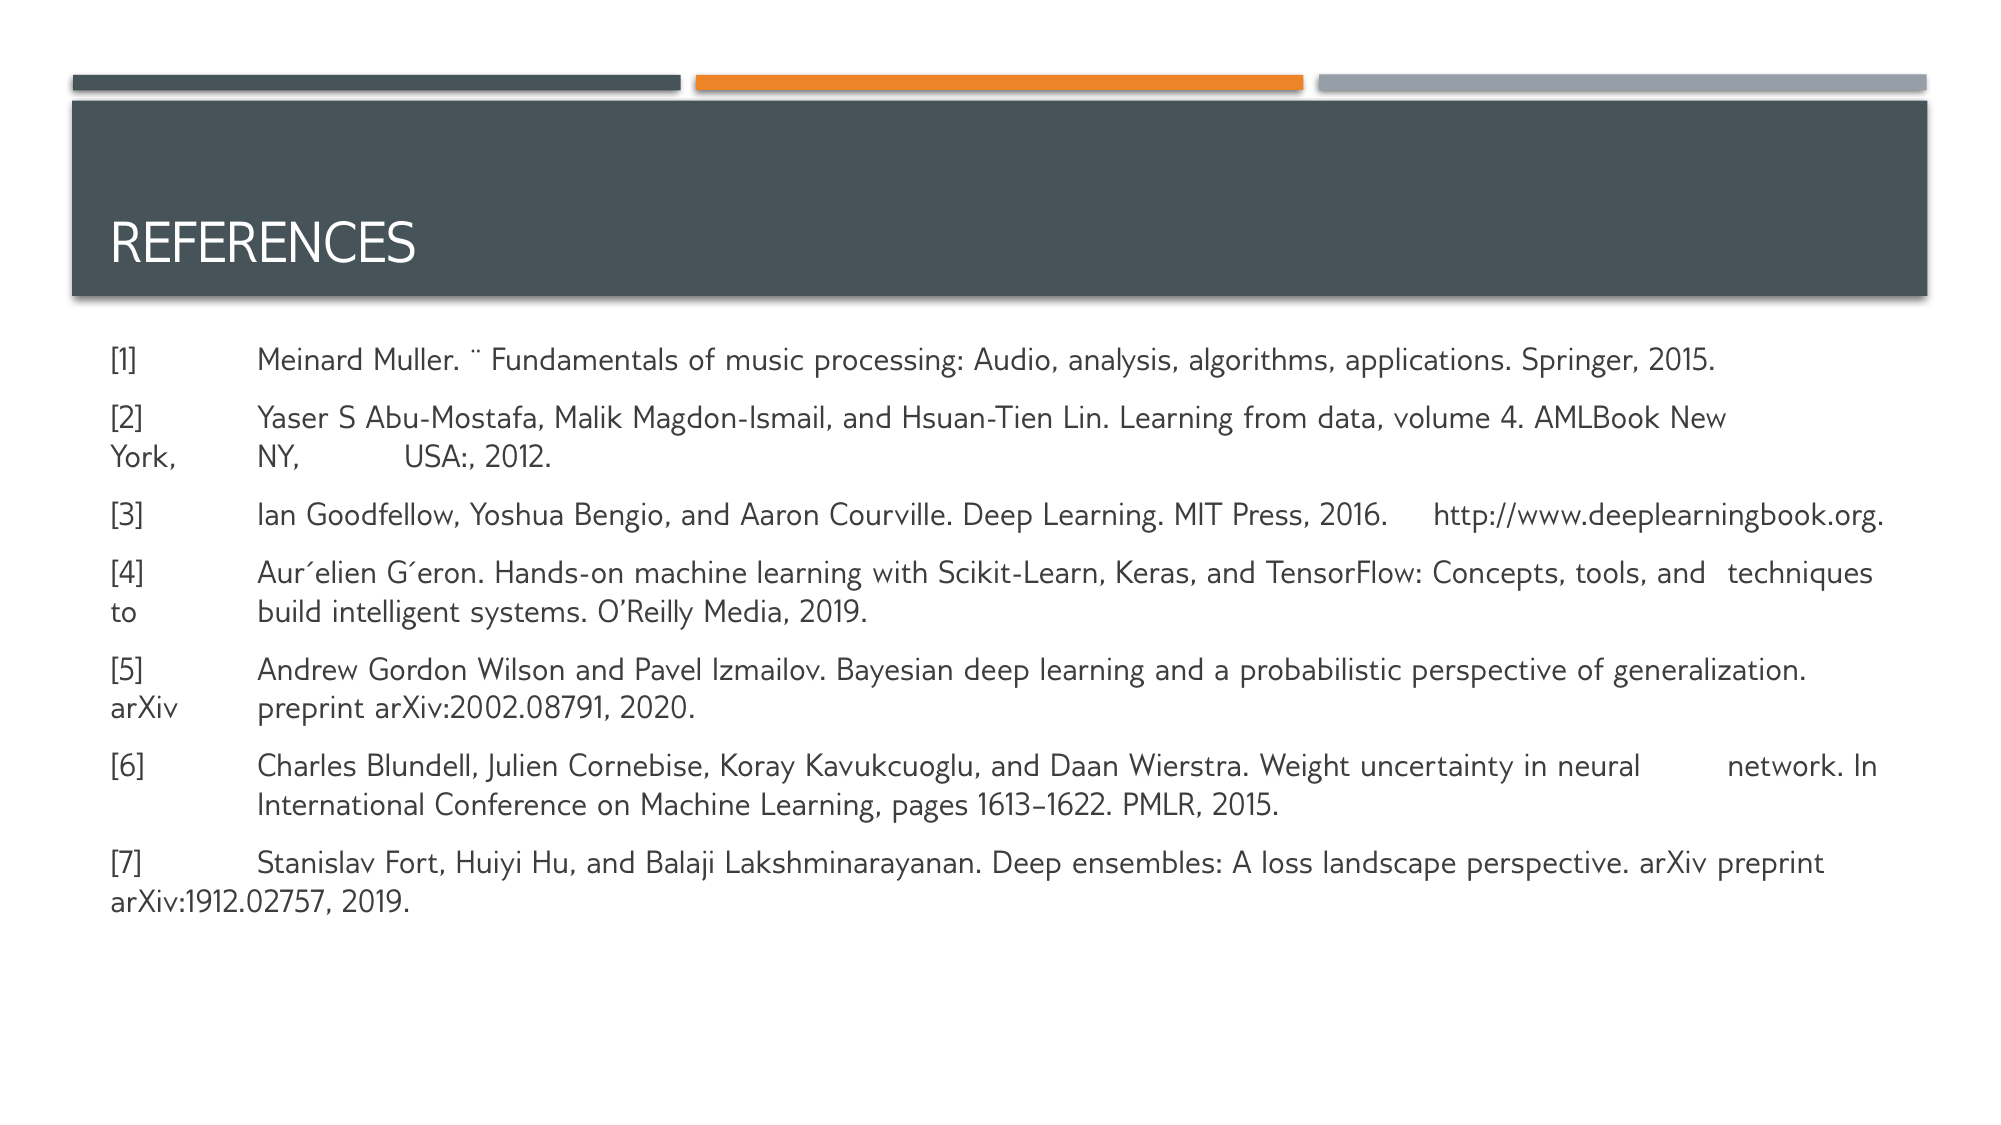

# References
[1] 	Meinard Muller. ¨ Fundamentals of music processing: Audio, analysis, algorithms, applications. Springer, 2015.
[2] 	Yaser S Abu-Mostafa, Malik Magdon-Ismail, and Hsuan-Tien Lin. Learning from data, volume 4. AMLBook New 	York, 	NY, 	USA:, 2012.
[3]	Ian Goodfellow, Yoshua Bengio, and Aaron Courville. Deep Learning. MIT Press, 2016. 	http://www.deeplearningbook.org.
[4]	Aur´elien G´eron. Hands-on machine learning with Scikit-Learn, Keras, and TensorFlow: Concepts, tools, and 	techniques to 	build intelligent systems. O’Reilly Media, 2019.
[5]	Andrew Gordon Wilson and Pavel Izmailov. Bayesian deep learning and a probabilistic perspective of generalization. 	arXiv 	preprint arXiv:2002.08791, 2020.
[6]	Charles Blundell, Julien Cornebise, Koray Kavukcuoglu, and Daan Wierstra. Weight uncertainty in neural 	network. In 	International Conference on Machine Learning, pages 1613–1622. PMLR, 2015.
[7] 	Stanislav Fort, Huiyi Hu, and Balaji Lakshminarayanan. Deep ensembles: A loss landscape perspective. arXiv preprint 	arXiv:1912.02757, 2019.